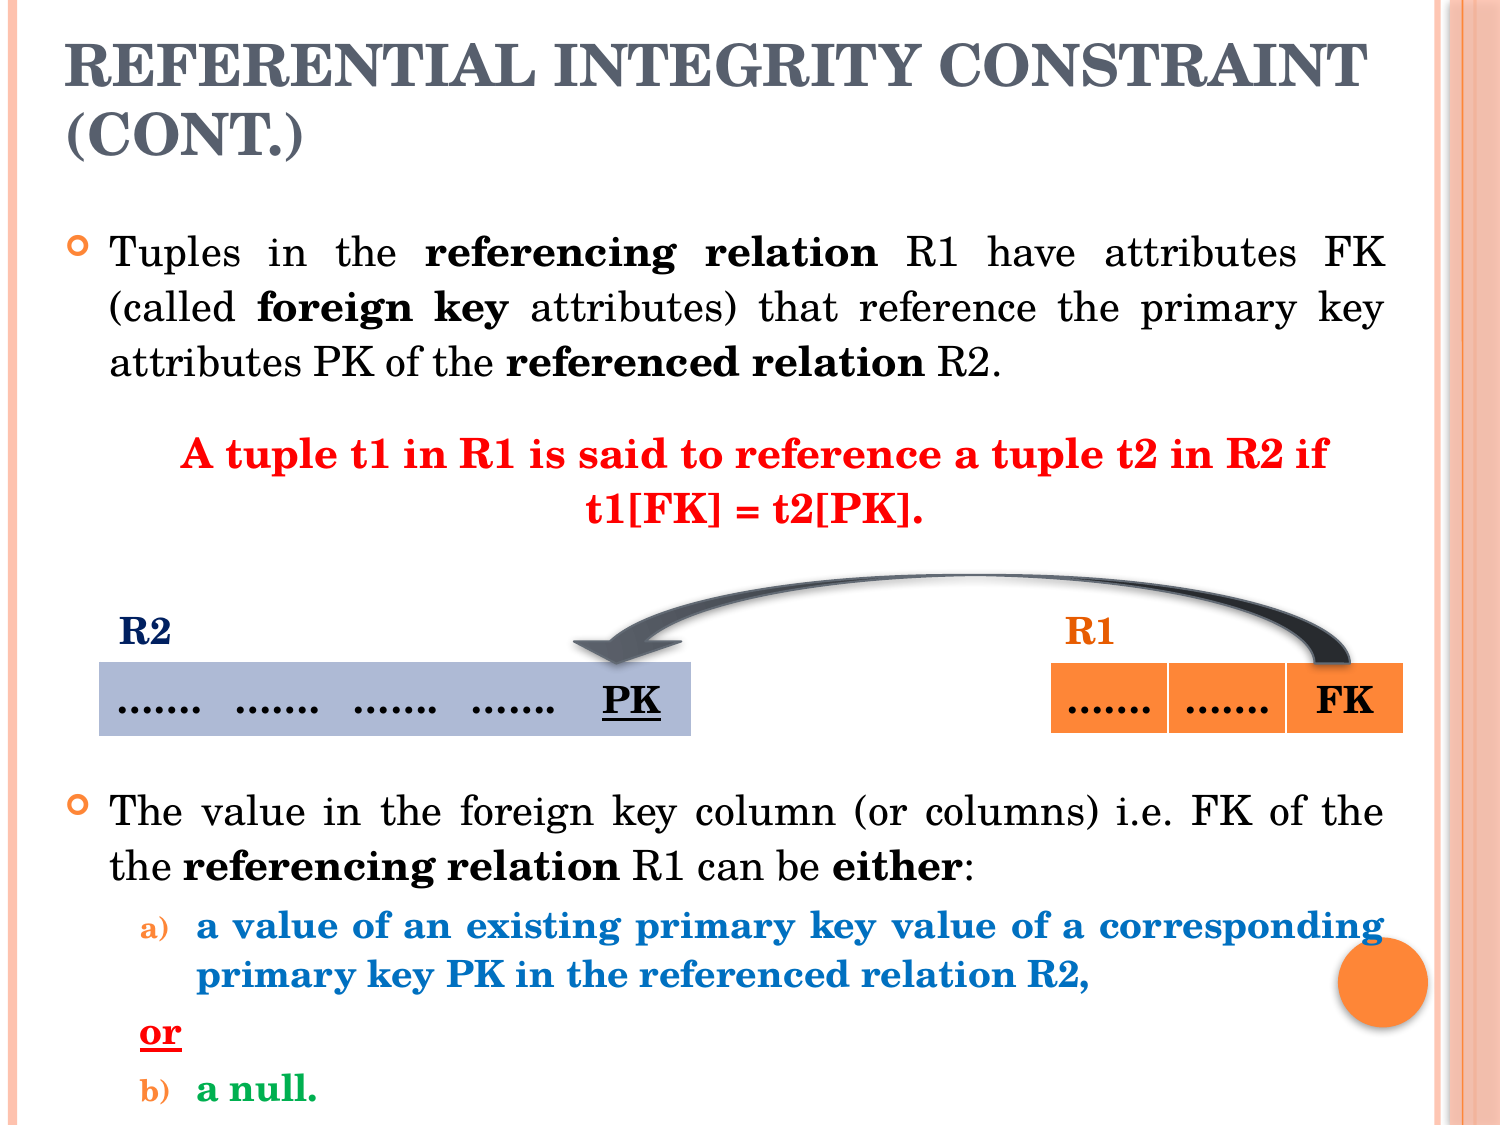

# Referential Integrity Constraint (Cont.)
Tuples in the referencing relation R1 have attributes FK (called foreign key attributes) that reference the primary key attributes PK of the referenced relation R2.

A tuple t1 in R1 is said to reference a tuple t2 in R2 if t1[FK] = t2[PK].

The value in the foreign key column (or columns) i.e. FK of the the referencing relation R1 can be either:
a value of an existing primary key value of a corresponding primary key PK in the referenced relation R2,
or
a null.

R2
R1
| ……. | ……. | ……. | ……. | PK |
| --- | --- | --- | --- | --- |
| ……. | ……. | FK |
| --- | --- | --- |